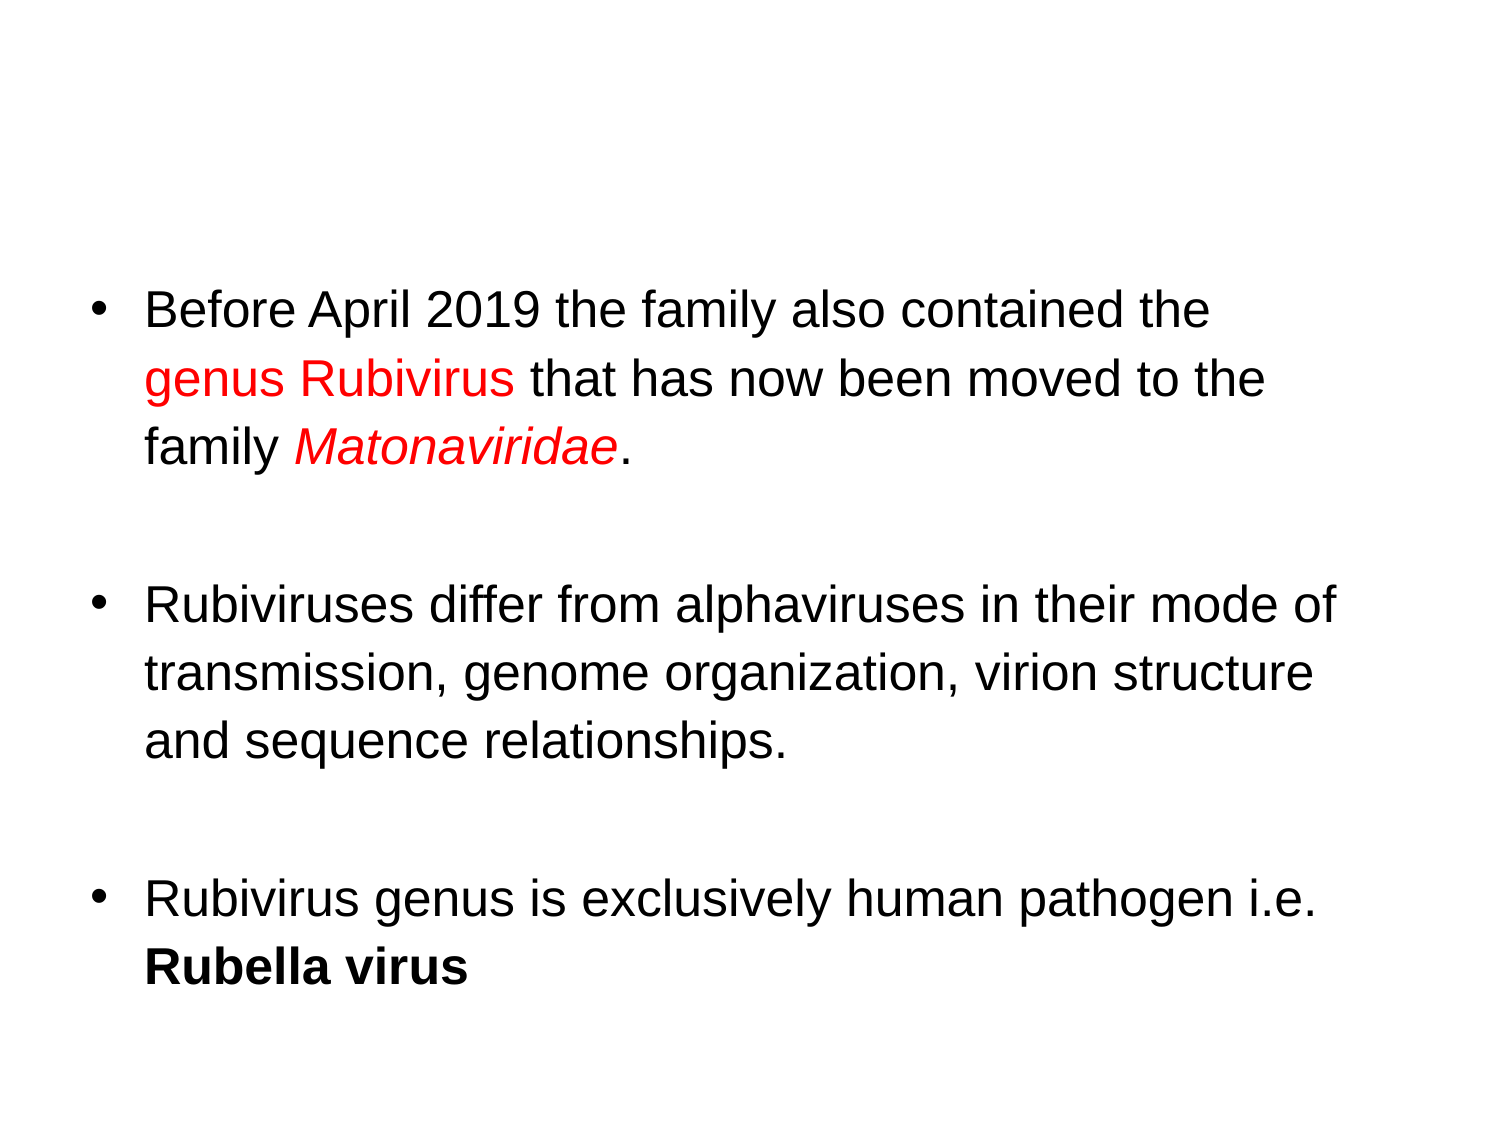

#
Before April 2019 the family also contained the genus Rubivirus that has now been moved to the family Matonaviridae.

Rubiviruses differ from alphaviruses in their mode of transmission, genome organization, virion structure and sequence relationships.

Rubivirus genus is exclusively human pathogen i.e. Rubella virus